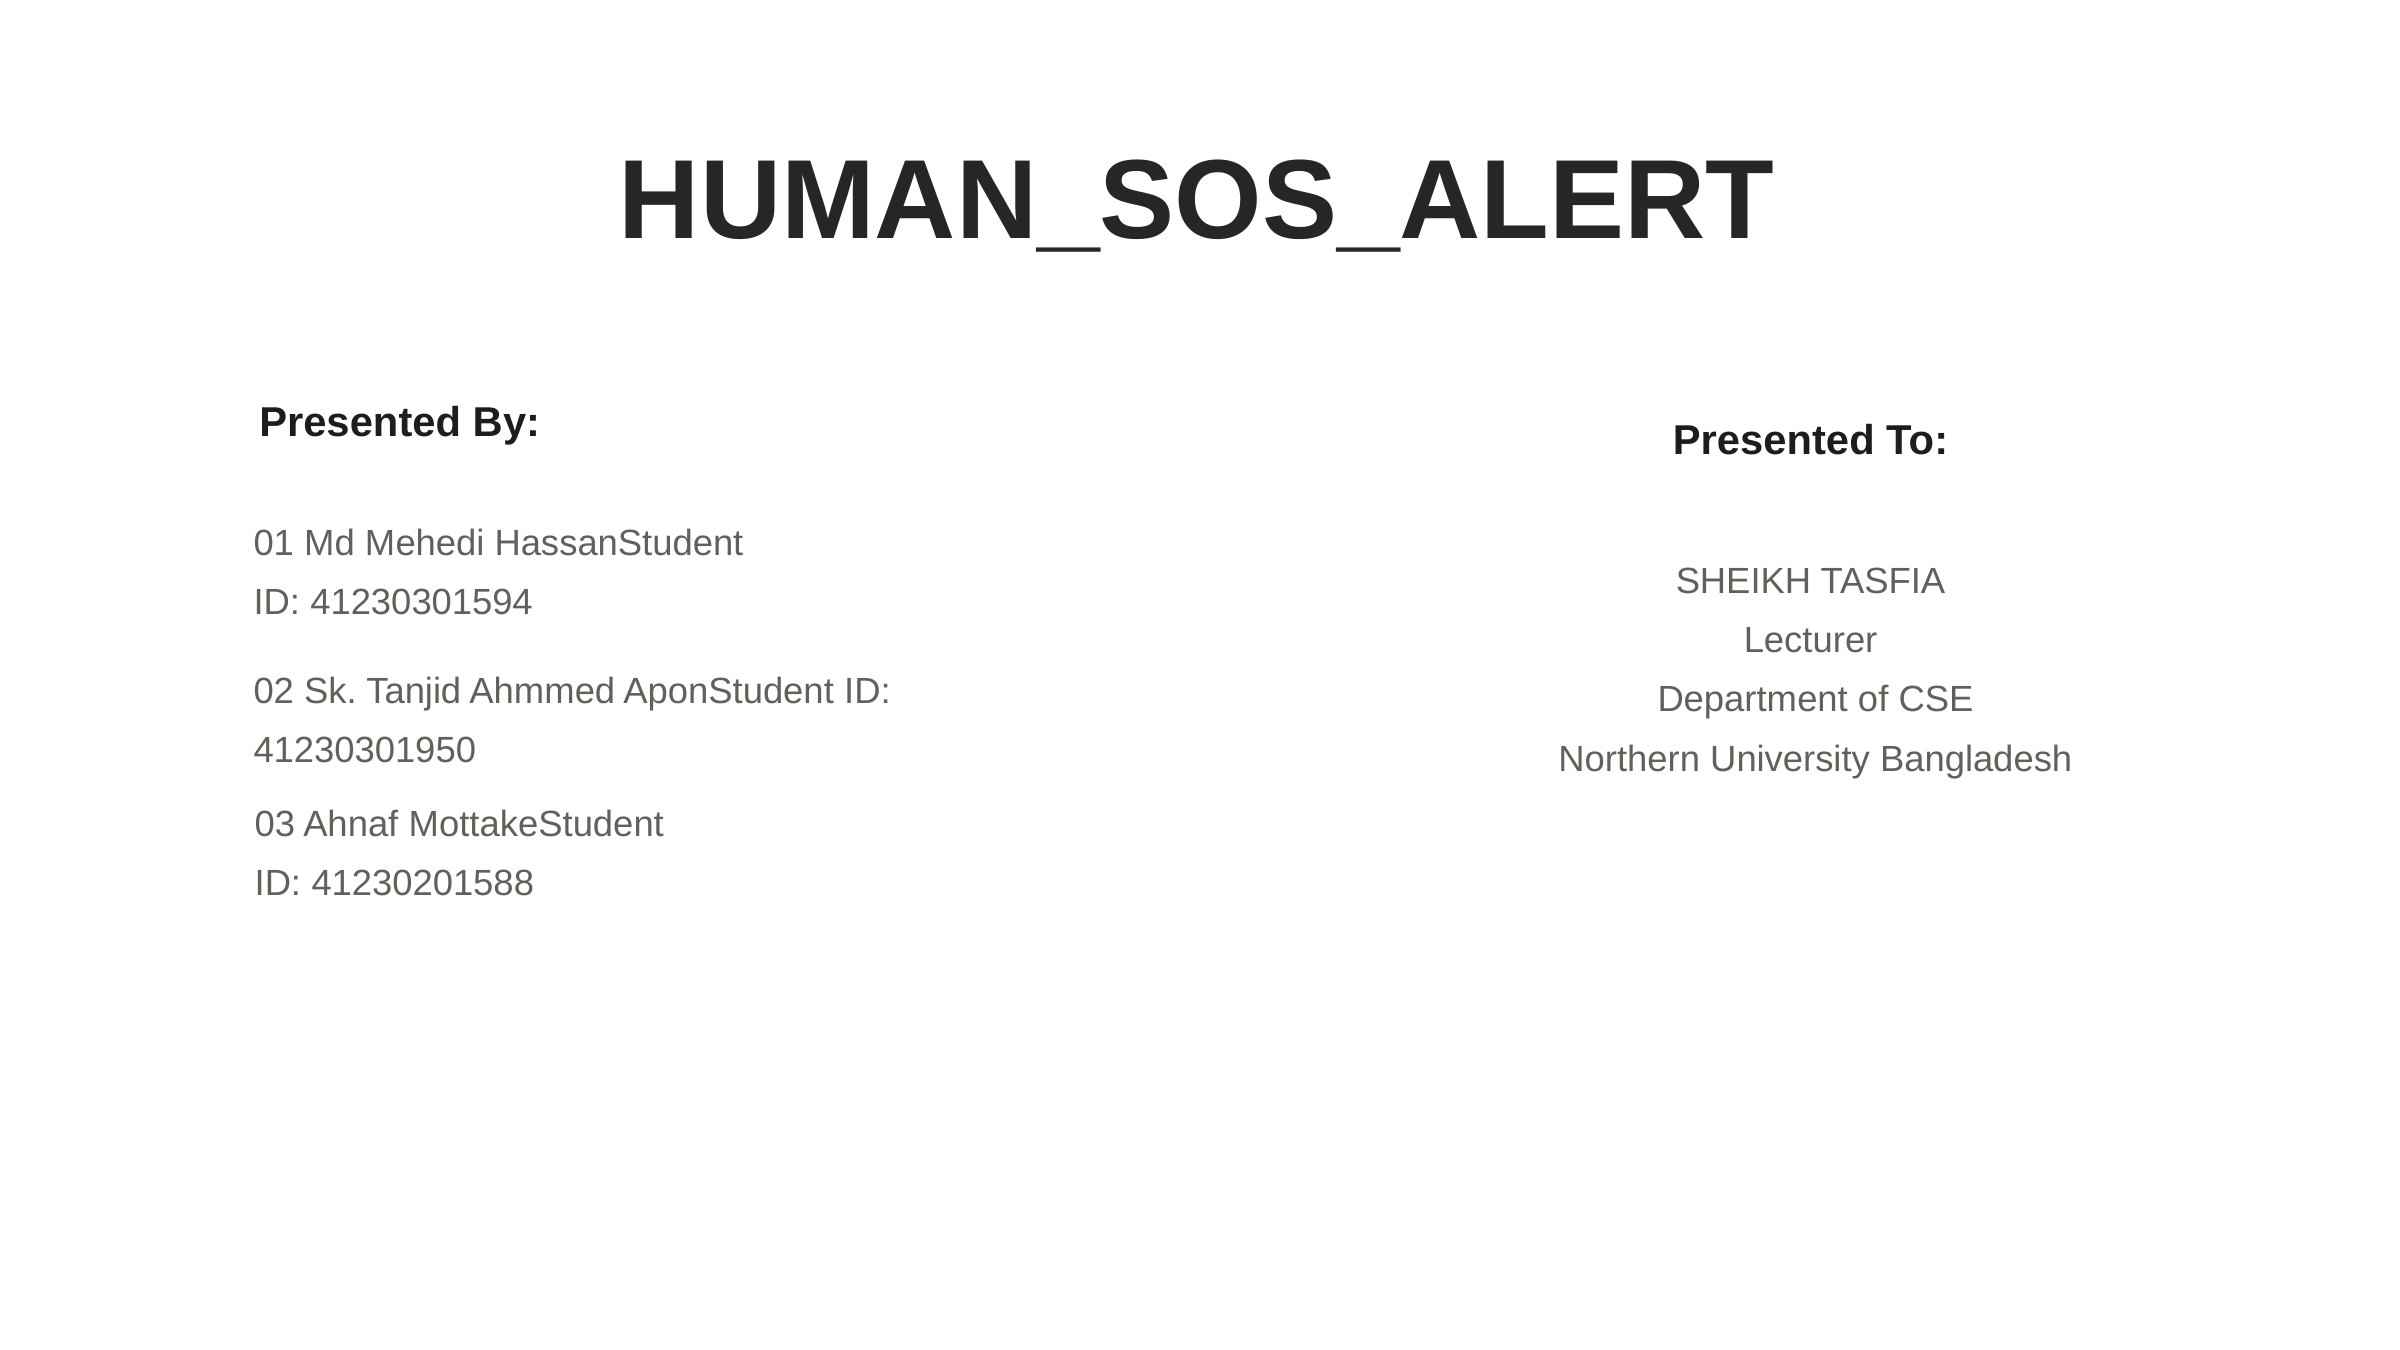

HUMAN_SOS_ALERT
Presented By:
Presented To:
01 Md Mehedi HassanStudent ID: 41230301594
SHEIKH TASFIA
Lecturer
 Department of CSE
 Northern University Bangladesh
02 Sk. Tanjid Ahmmed AponStudent ID: 41230301950
03 Ahnaf MottakeStudent ID: 41230201588
|  |
| --- |